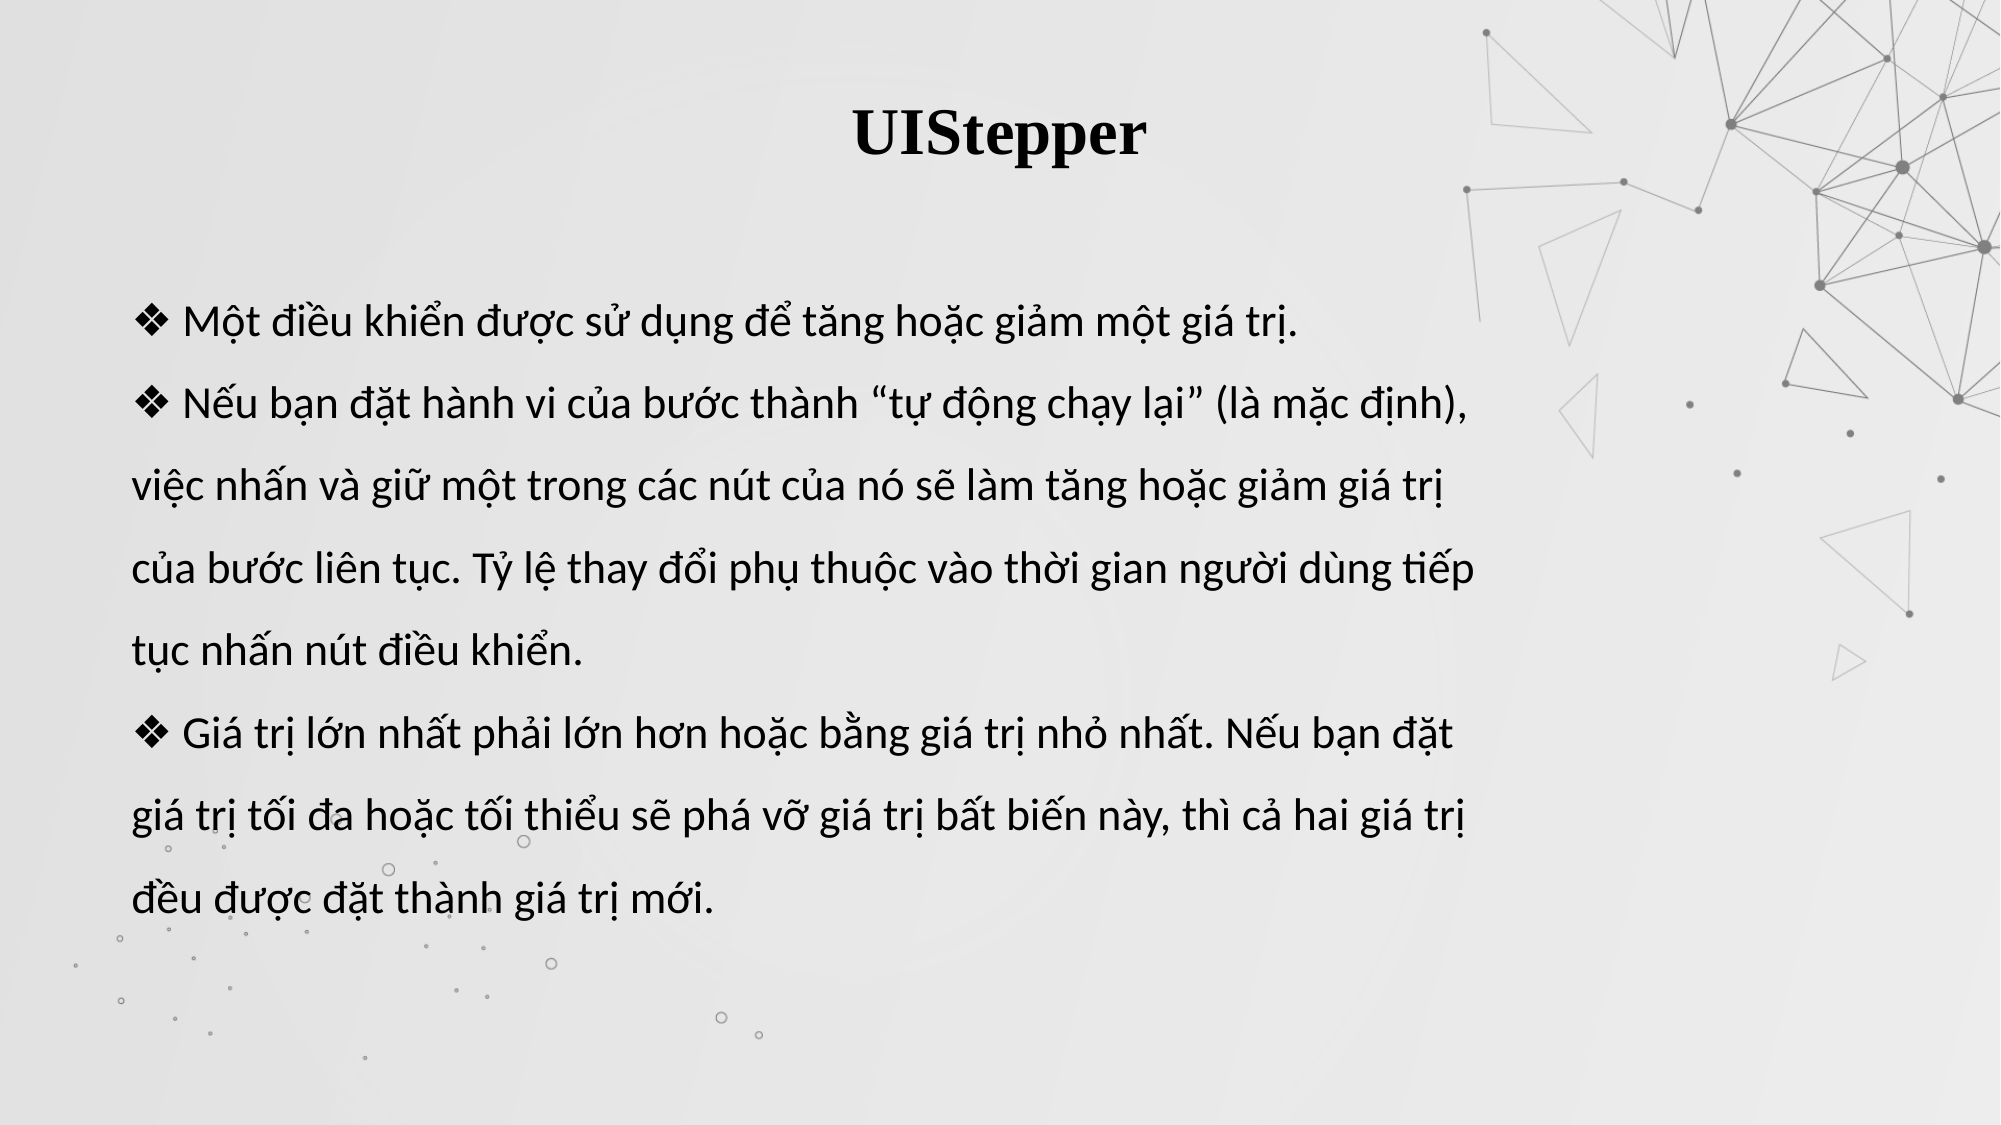

# UIStepper
❖ Một điều khiển được sử dụng để tăng hoặc giảm một giá trị.
❖ Nếu bạn đặt hành vi của bước thành “tự động chạy lại” (là mặc định), việc nhấn và giữ một trong các nút của nó sẽ làm tăng hoặc giảm giá trị của bước liên tục. Tỷ lệ thay đổi phụ thuộc vào thời gian người dùng tiếp tục nhấn nút điều khiển.
❖ Giá trị lớn nhất phải lớn hơn hoặc bằng giá trị nhỏ nhất. Nếu bạn đặt giá trị tối đa hoặc tối thiểu sẽ phá vỡ giá trị bất biến này, thì cả hai giá trị đều được đặt thành giá trị mới.